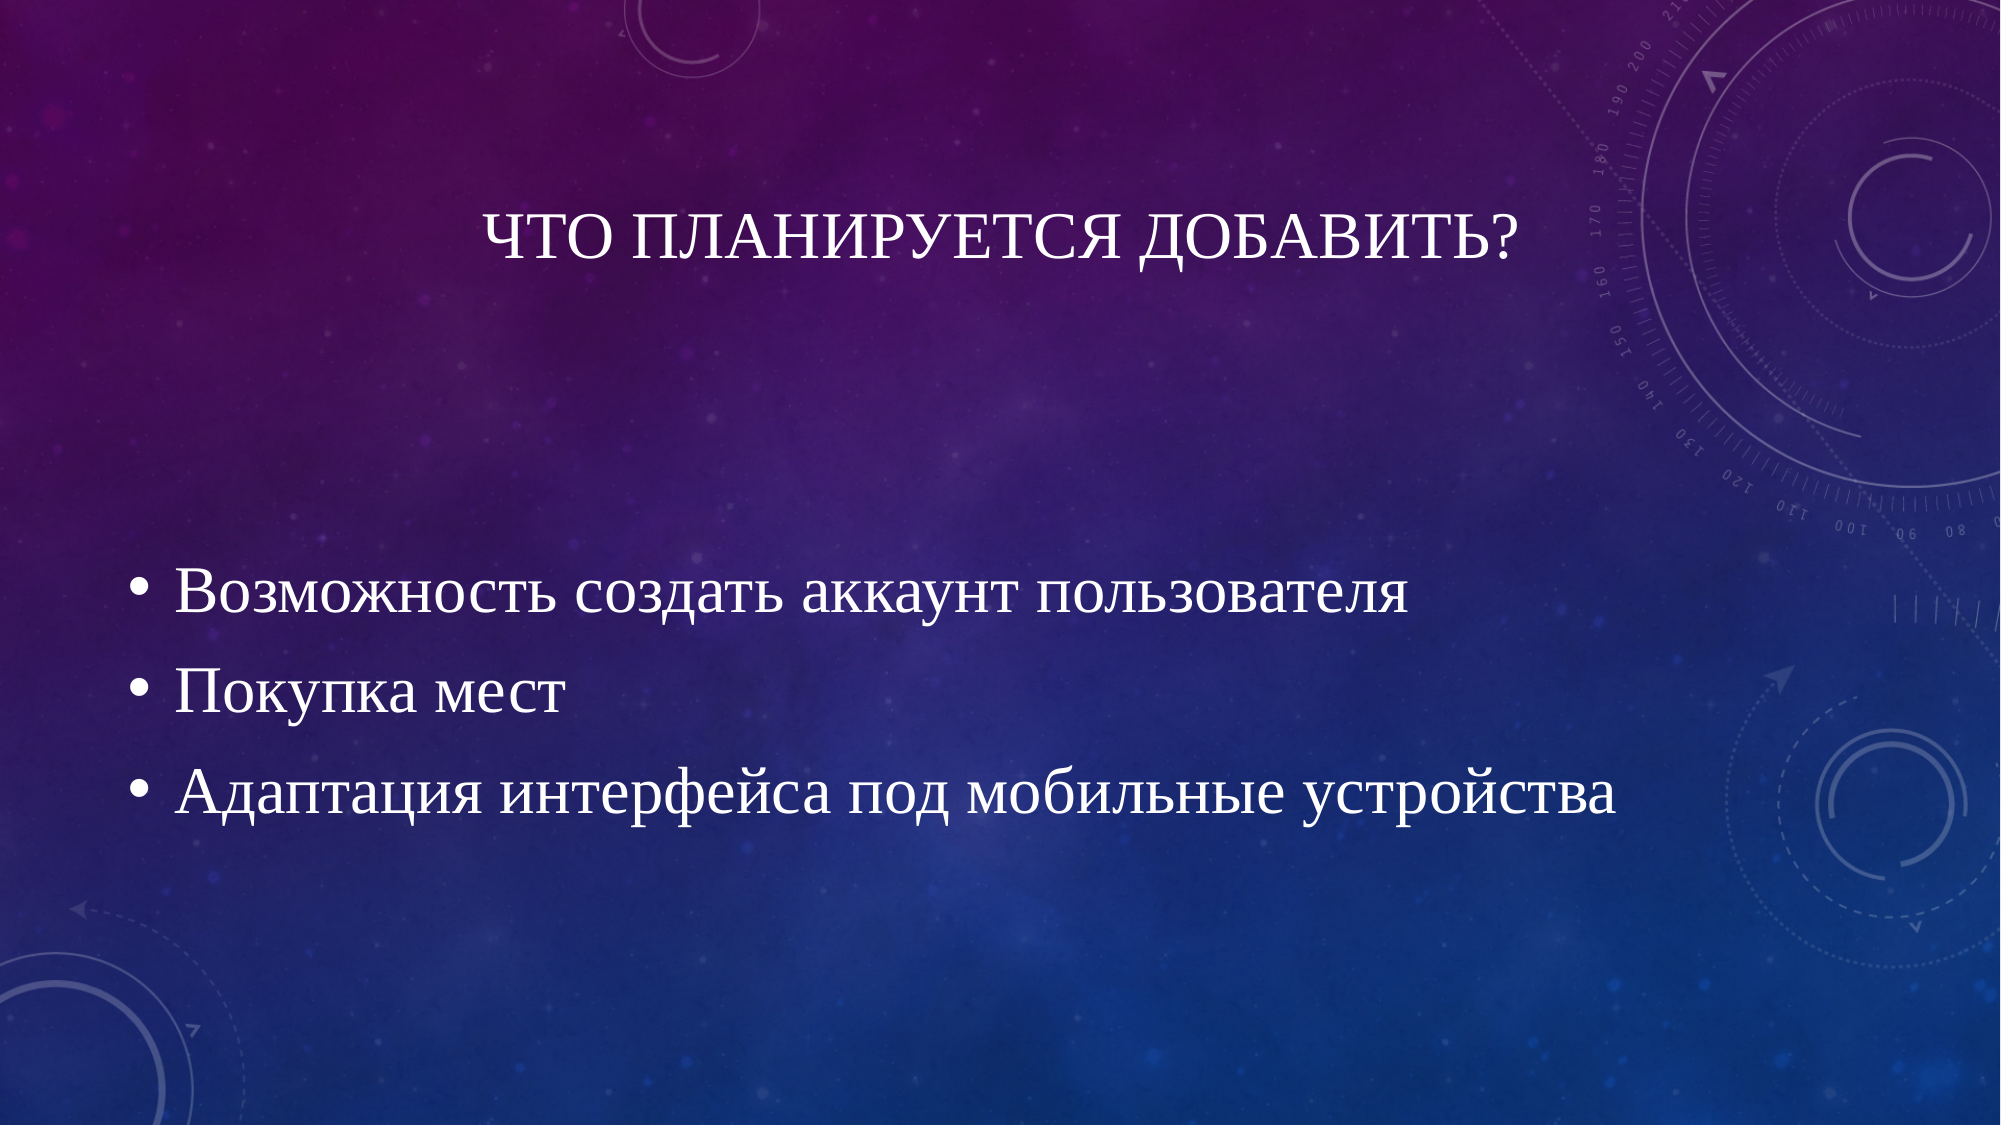

# Что планируется добавить?
Возможность создать аккаунт пользователя
Покупка мест
Адаптация интерфейса под мобильные устройства